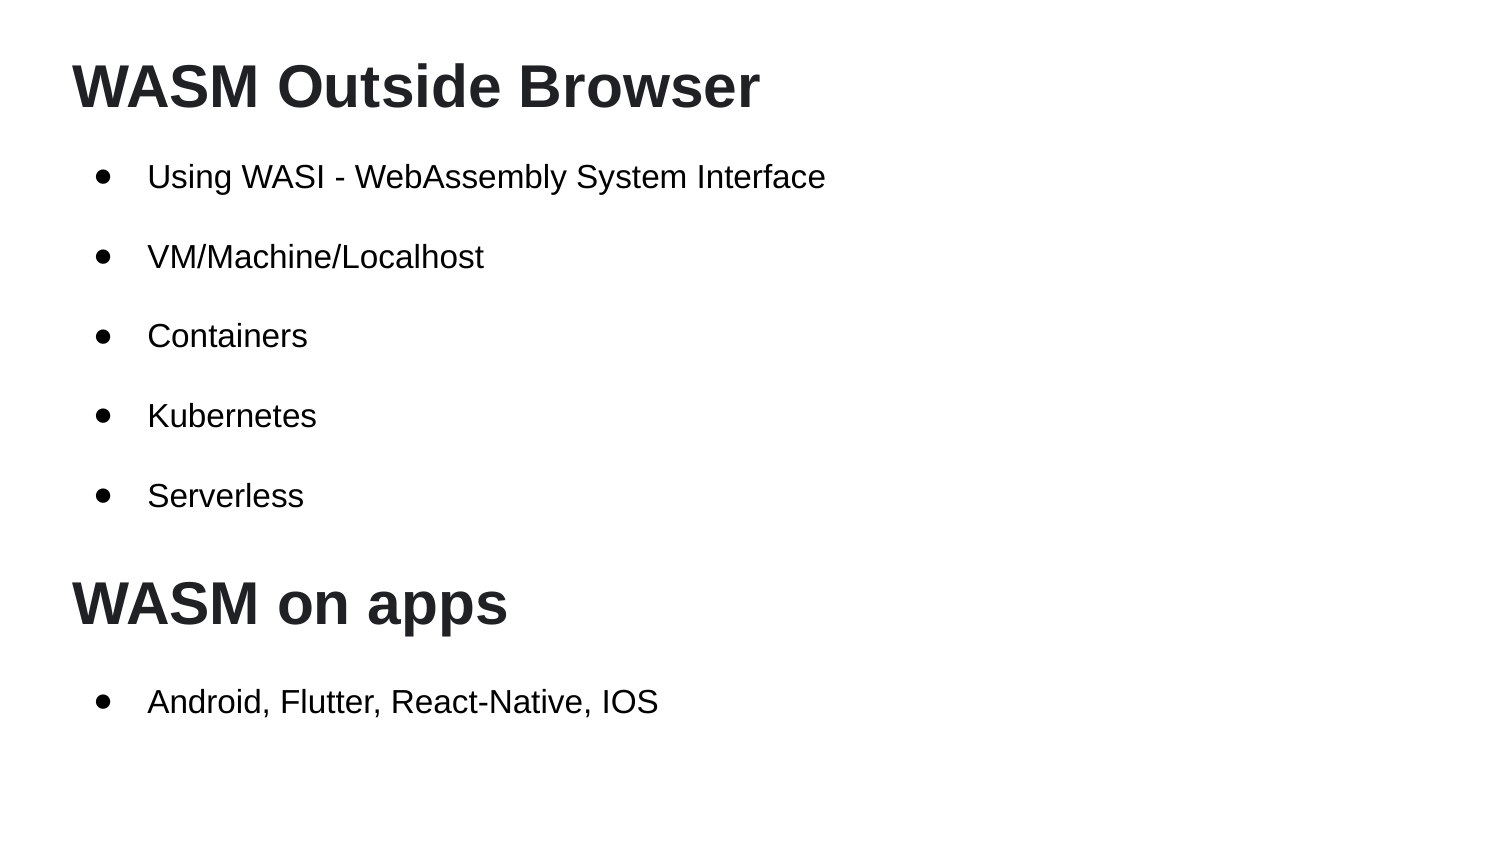

WASM Outside Browser
Using WASI - WebAssembly System Interface

VM/Machine/Localhost

Containers

Kubernetes

Serverless

WASM on apps
Android, Flutter, React-Native, IOS